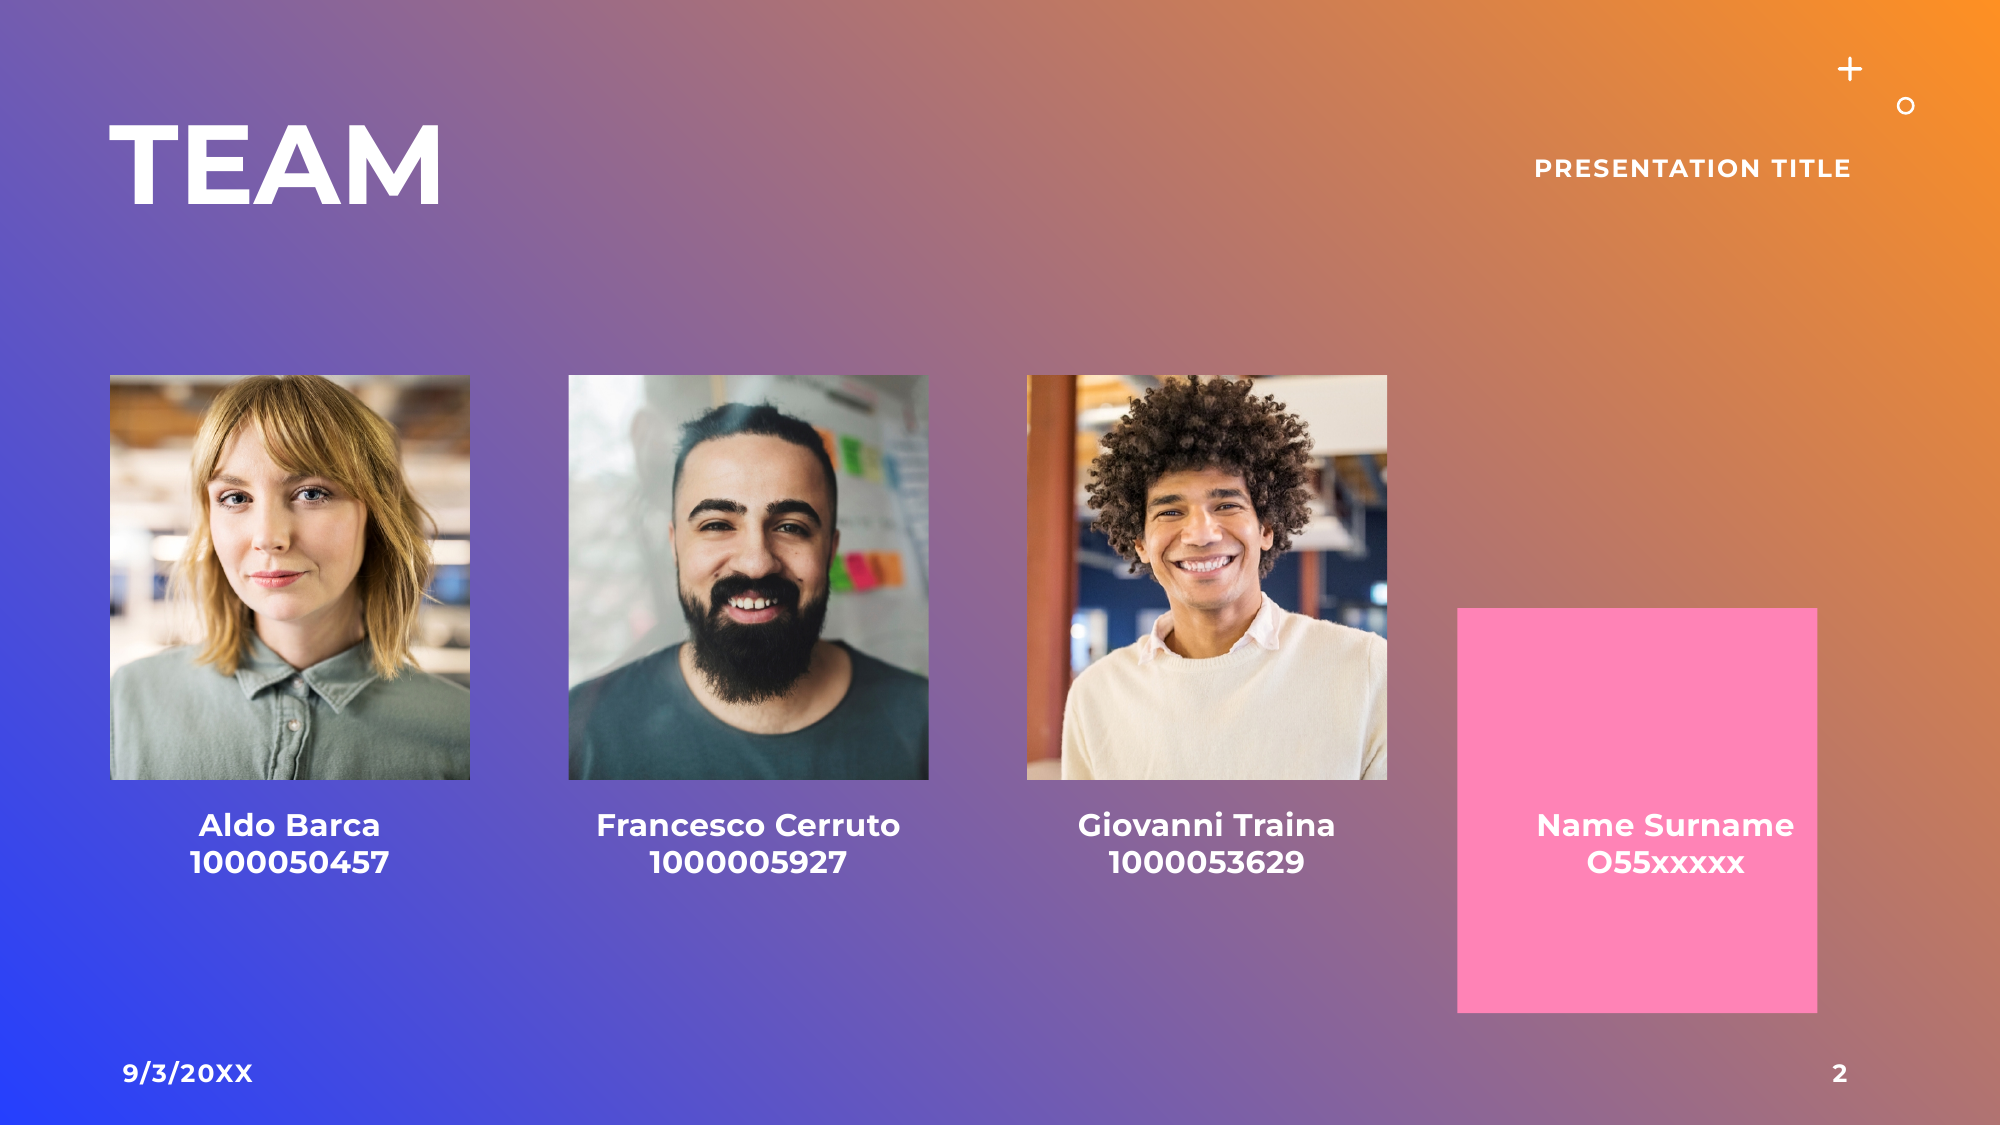

# Team
Presentation Title
Aldo Barca
1000050457
Francesco Cerruto
1000005927
Giovanni Traina
1000053629
Name Surname
O55xxxxx
9/3/20XX
2